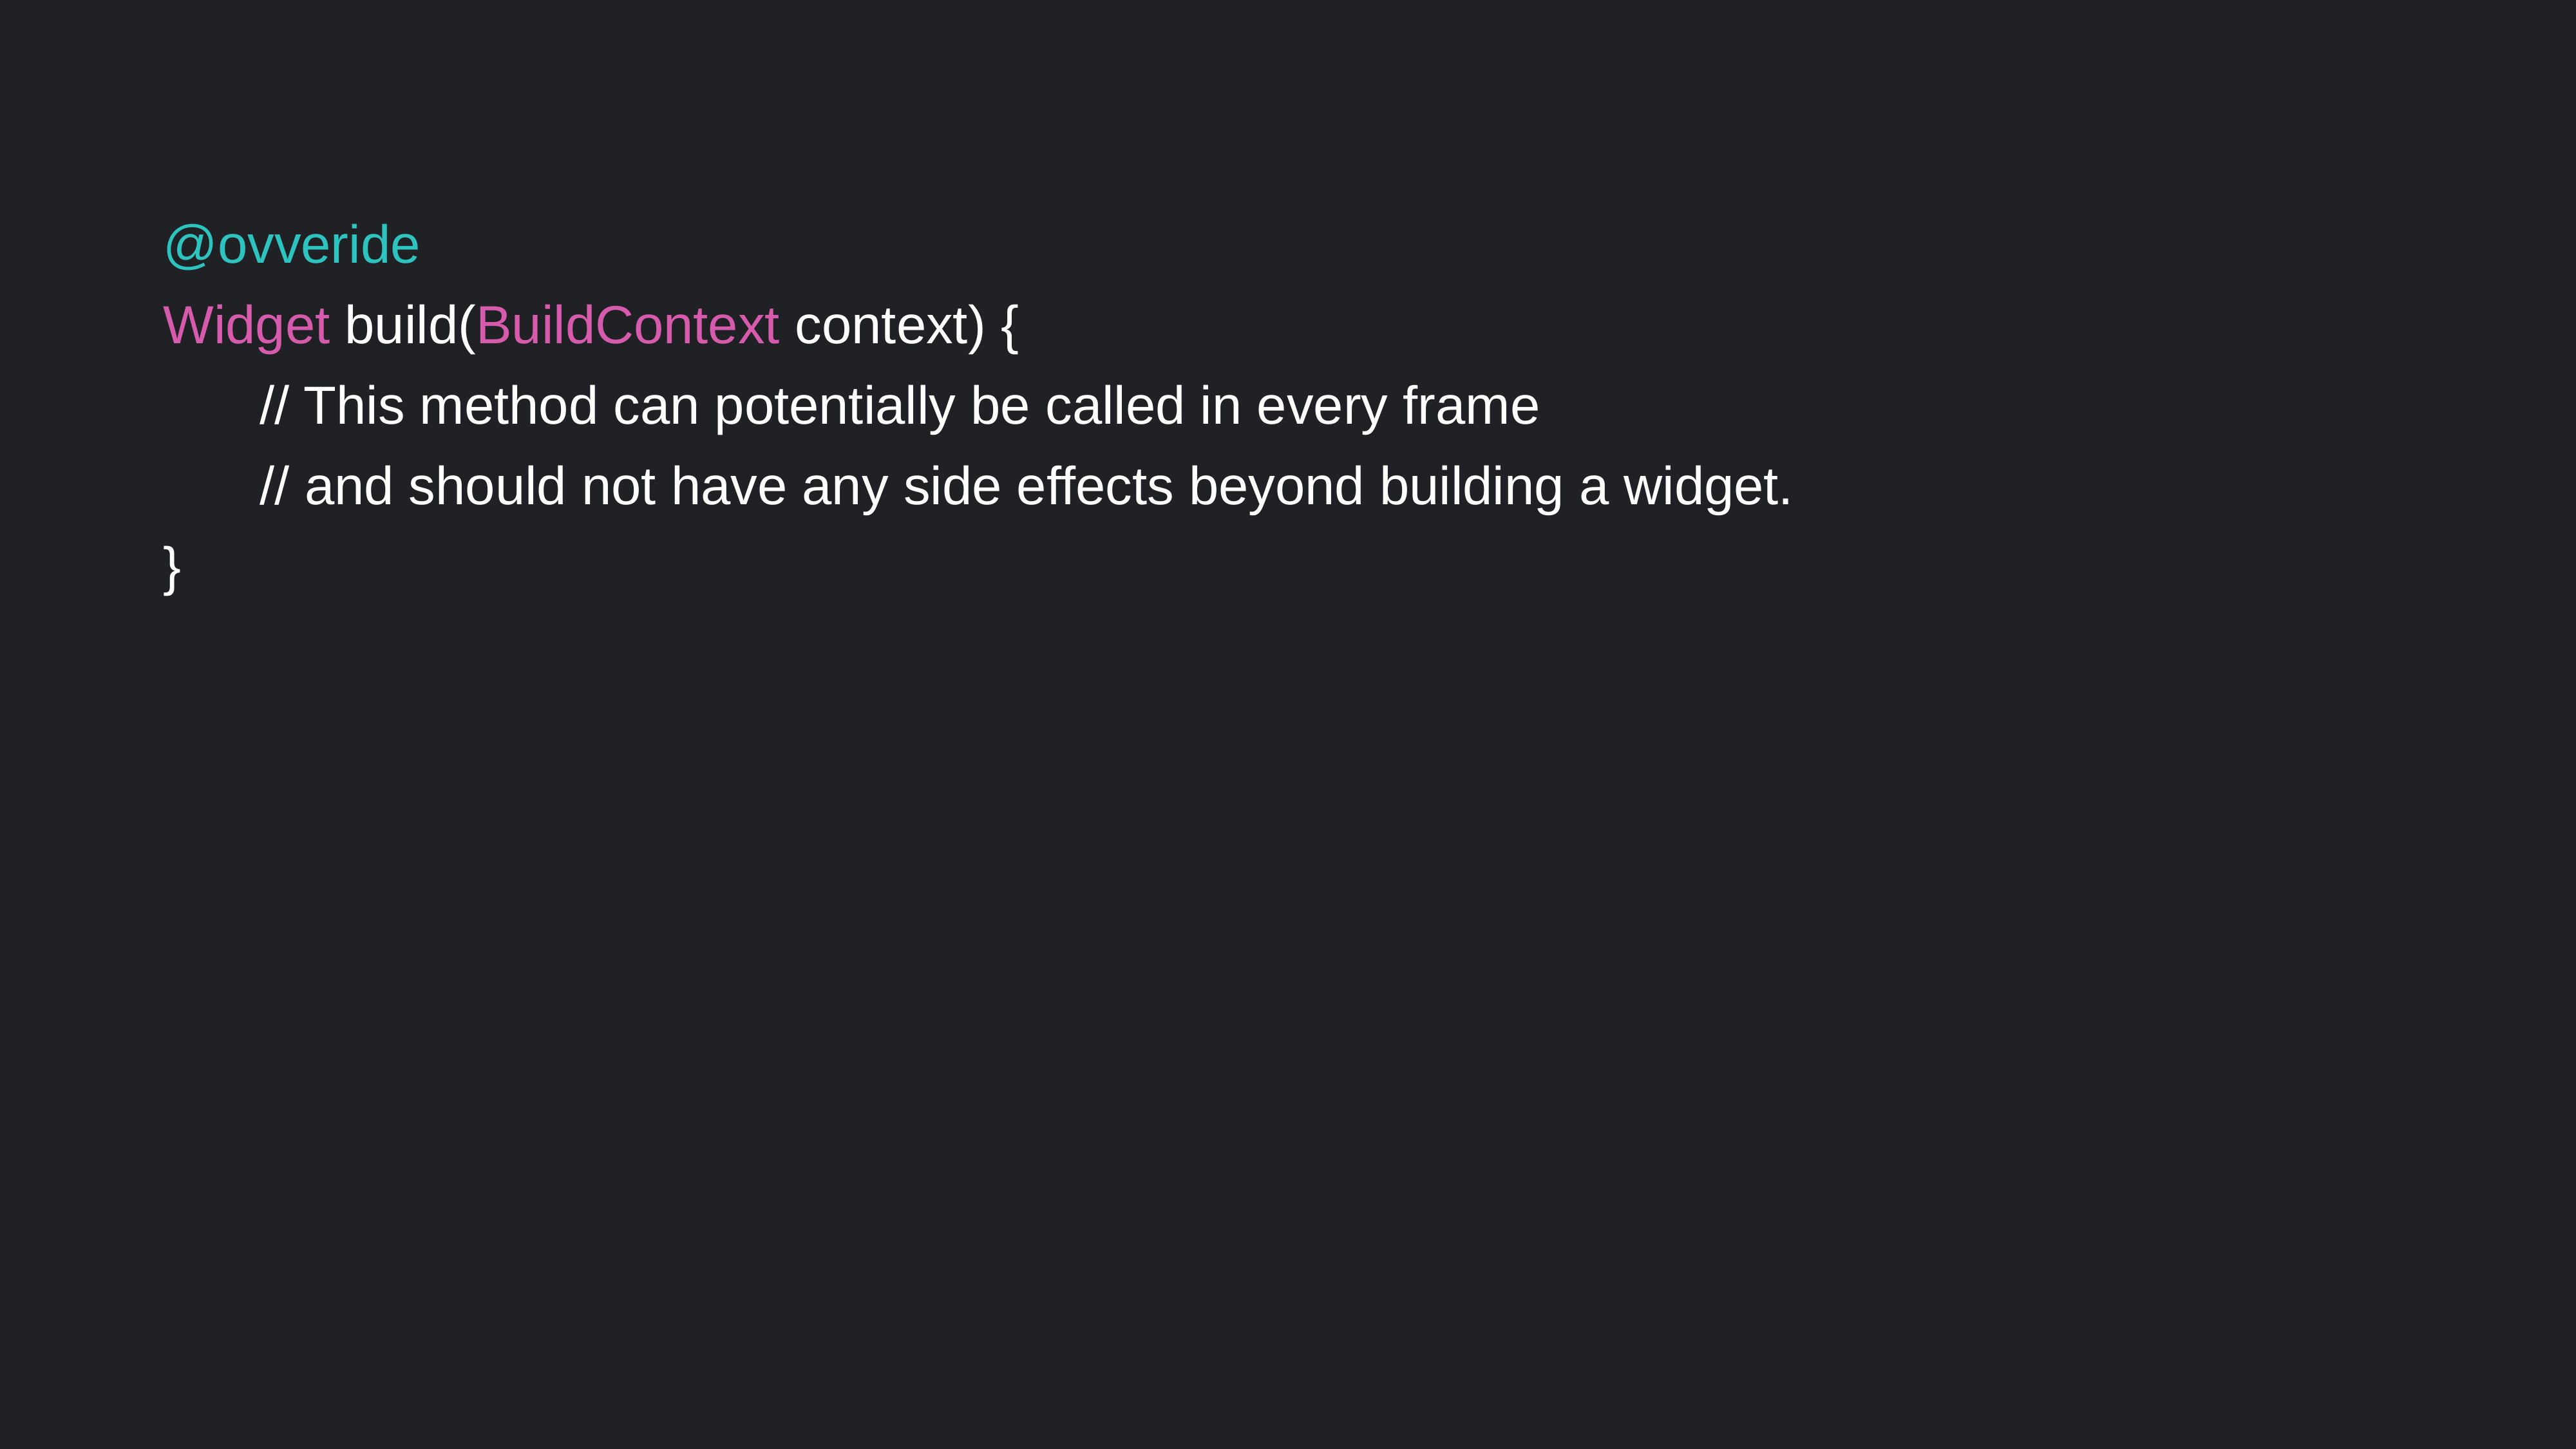

@ovveride
Widget build(BuildContext context) {
	// This method can potentially be called in every frame
	// and should not have any side effects beyond building a widget.
}